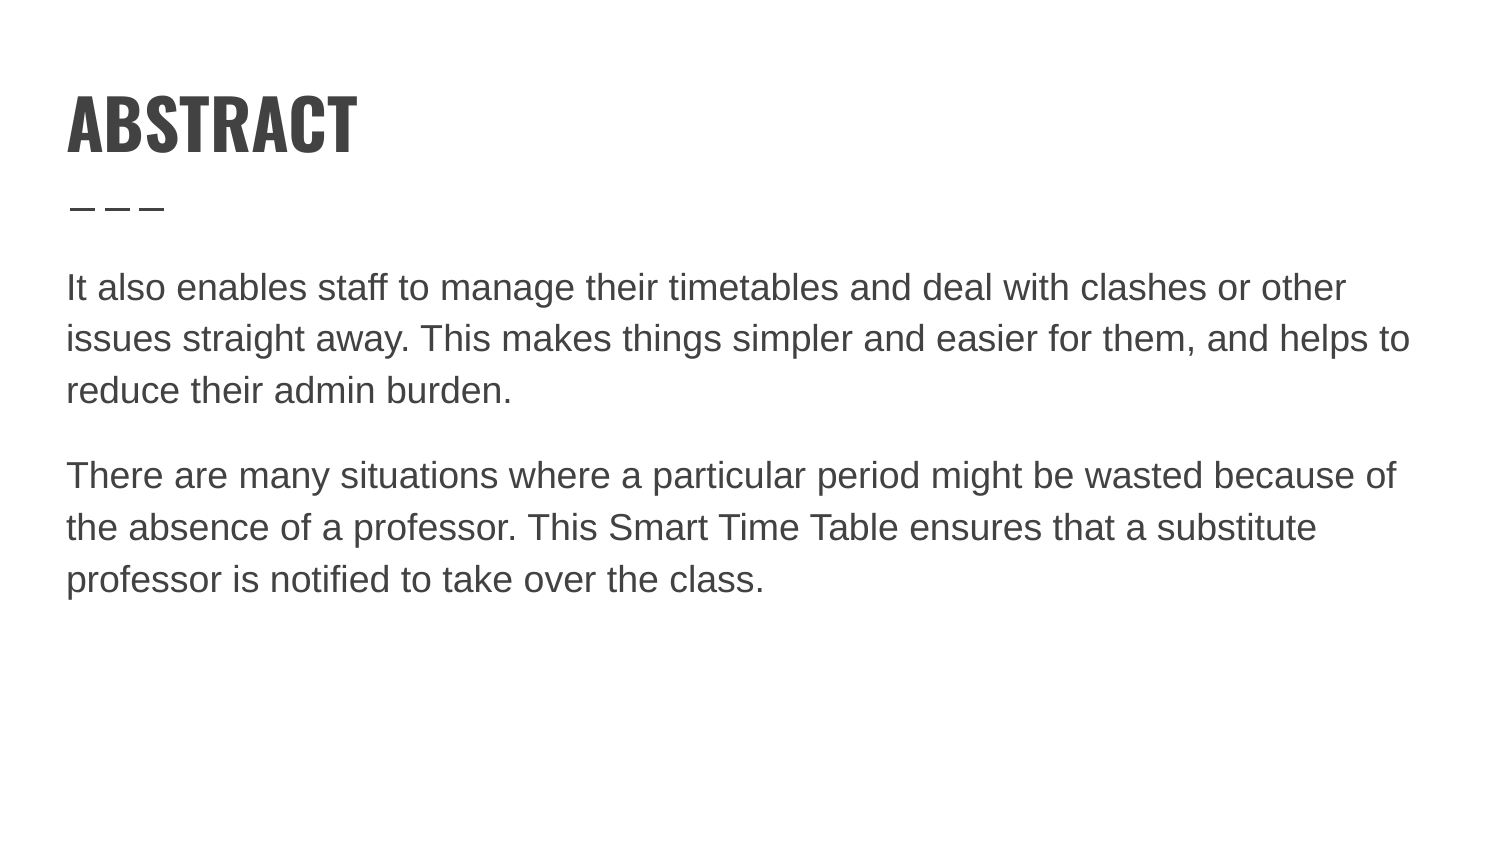

# ABSTRACT
It also enables staff to manage their timetables and deal with clashes or other issues straight away. This makes things simpler and easier for them, and helps to reduce their admin burden.
There are many situations where a particular period might be wasted because of the absence of a professor. This Smart Time Table ensures that a substitute professor is notified to take over the class.